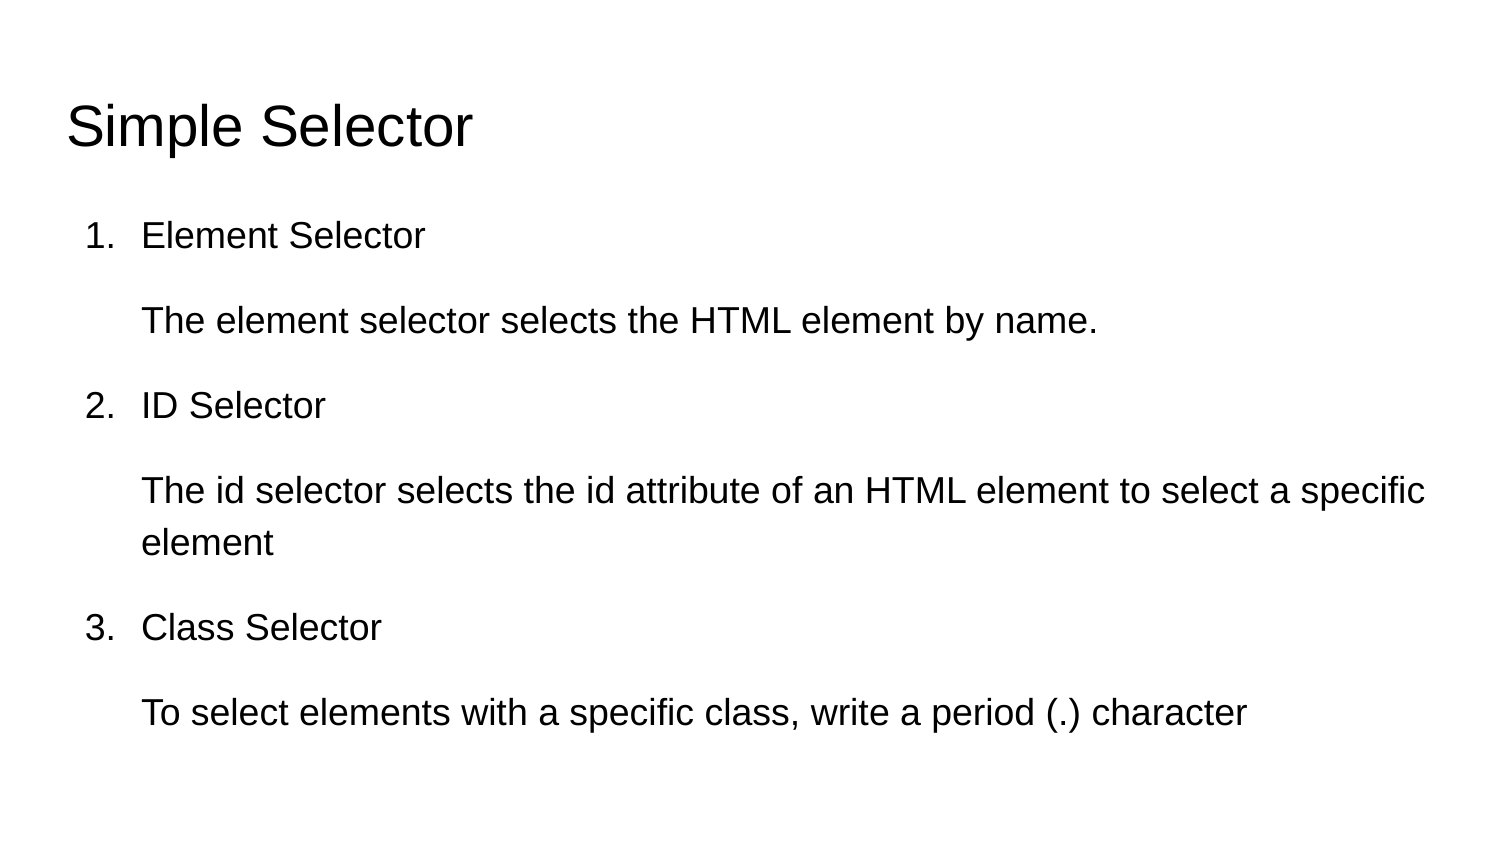

# Simple Selector
Element Selector
The element selector selects the HTML element by name.
ID Selector
The id selector selects the id attribute of an HTML element to select a specific element
Class Selector
To select elements with a specific class, write a period (.) character